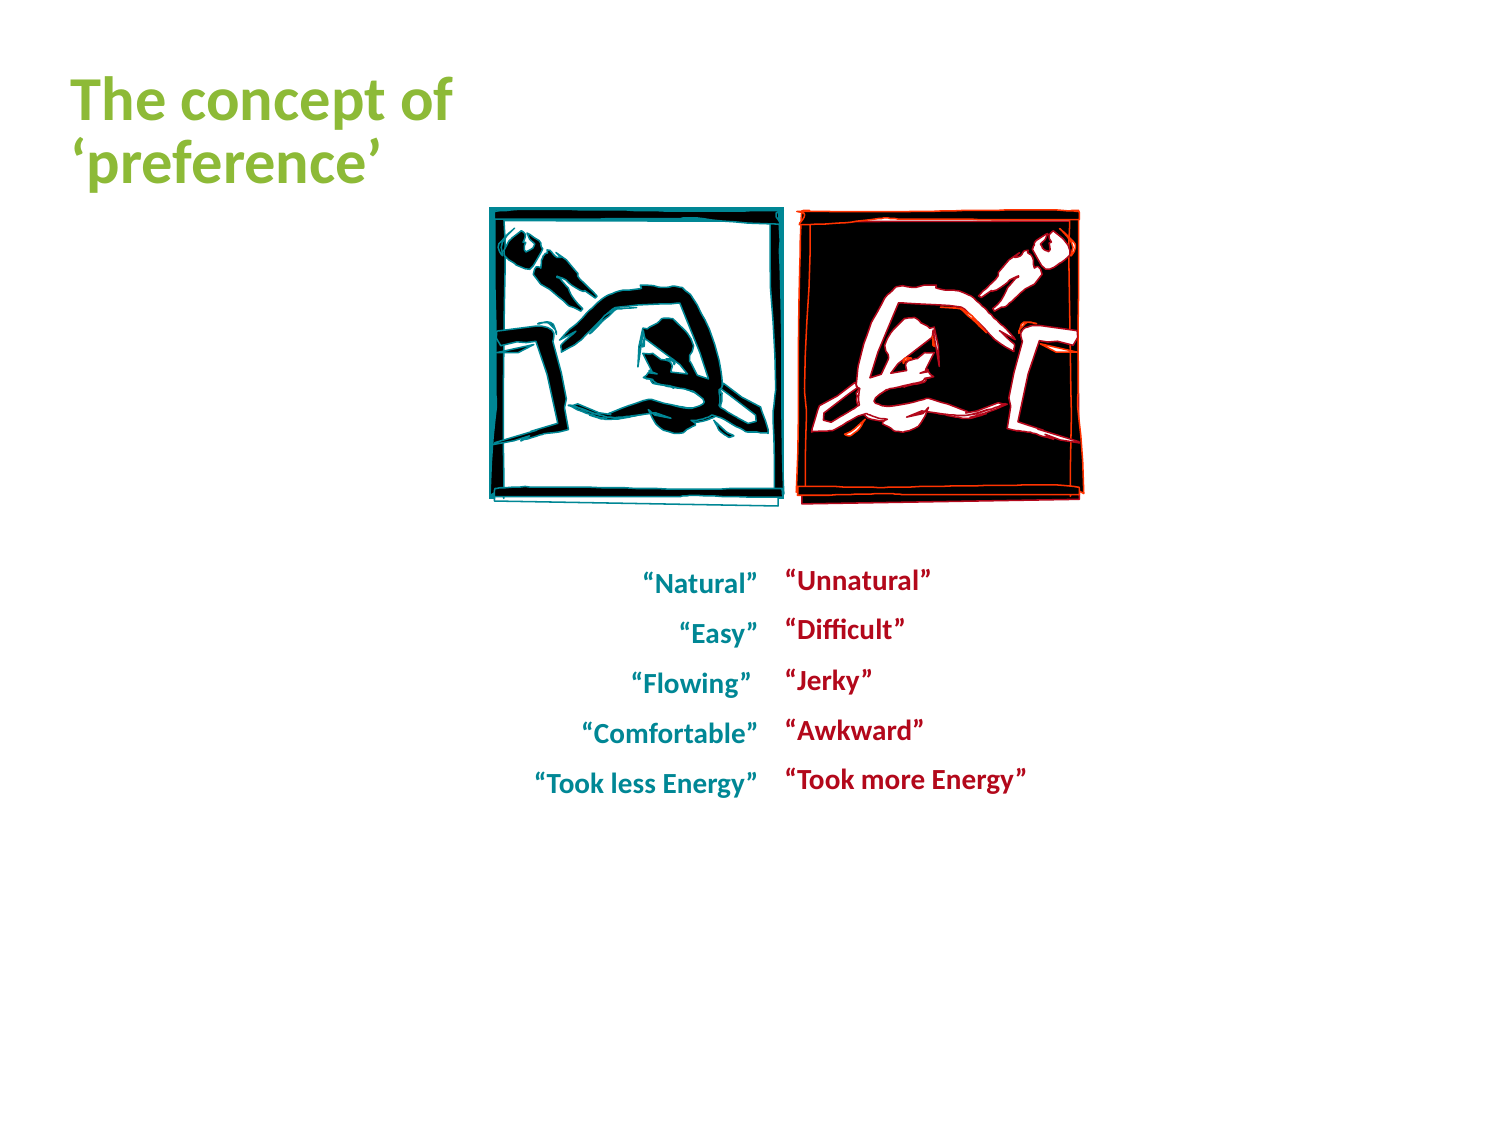

# The concept of ‘preference’

“Unnatural”
“Difficult”
“Jerky”
“Awkward”
“Took more Energy”

“Natural”
“Easy”
“Flowing”
“Comfortable”
“Took less Energy”